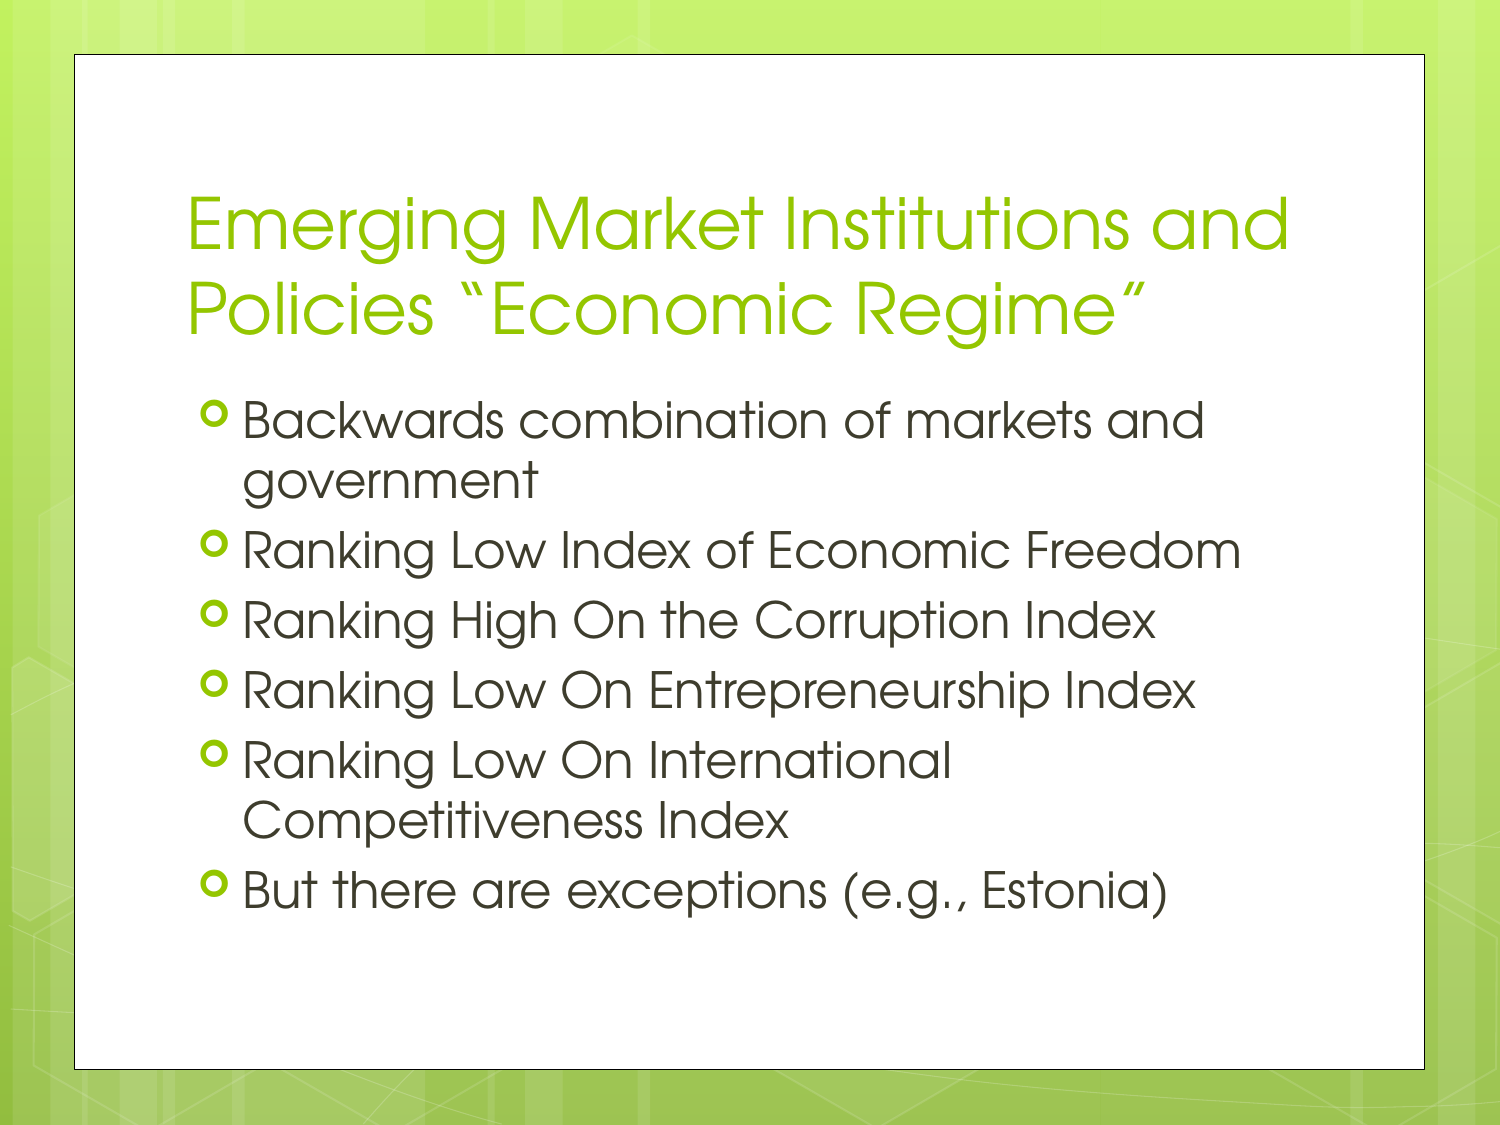

# Emerging Market Institutions and Policies “Economic Regime”
Backwards combination of markets and government
Ranking Low Index of Economic Freedom
Ranking High On the Corruption Index
Ranking Low On Entrepreneurship Index
Ranking Low On International Competitiveness Index
But there are exceptions (e.g., Estonia)